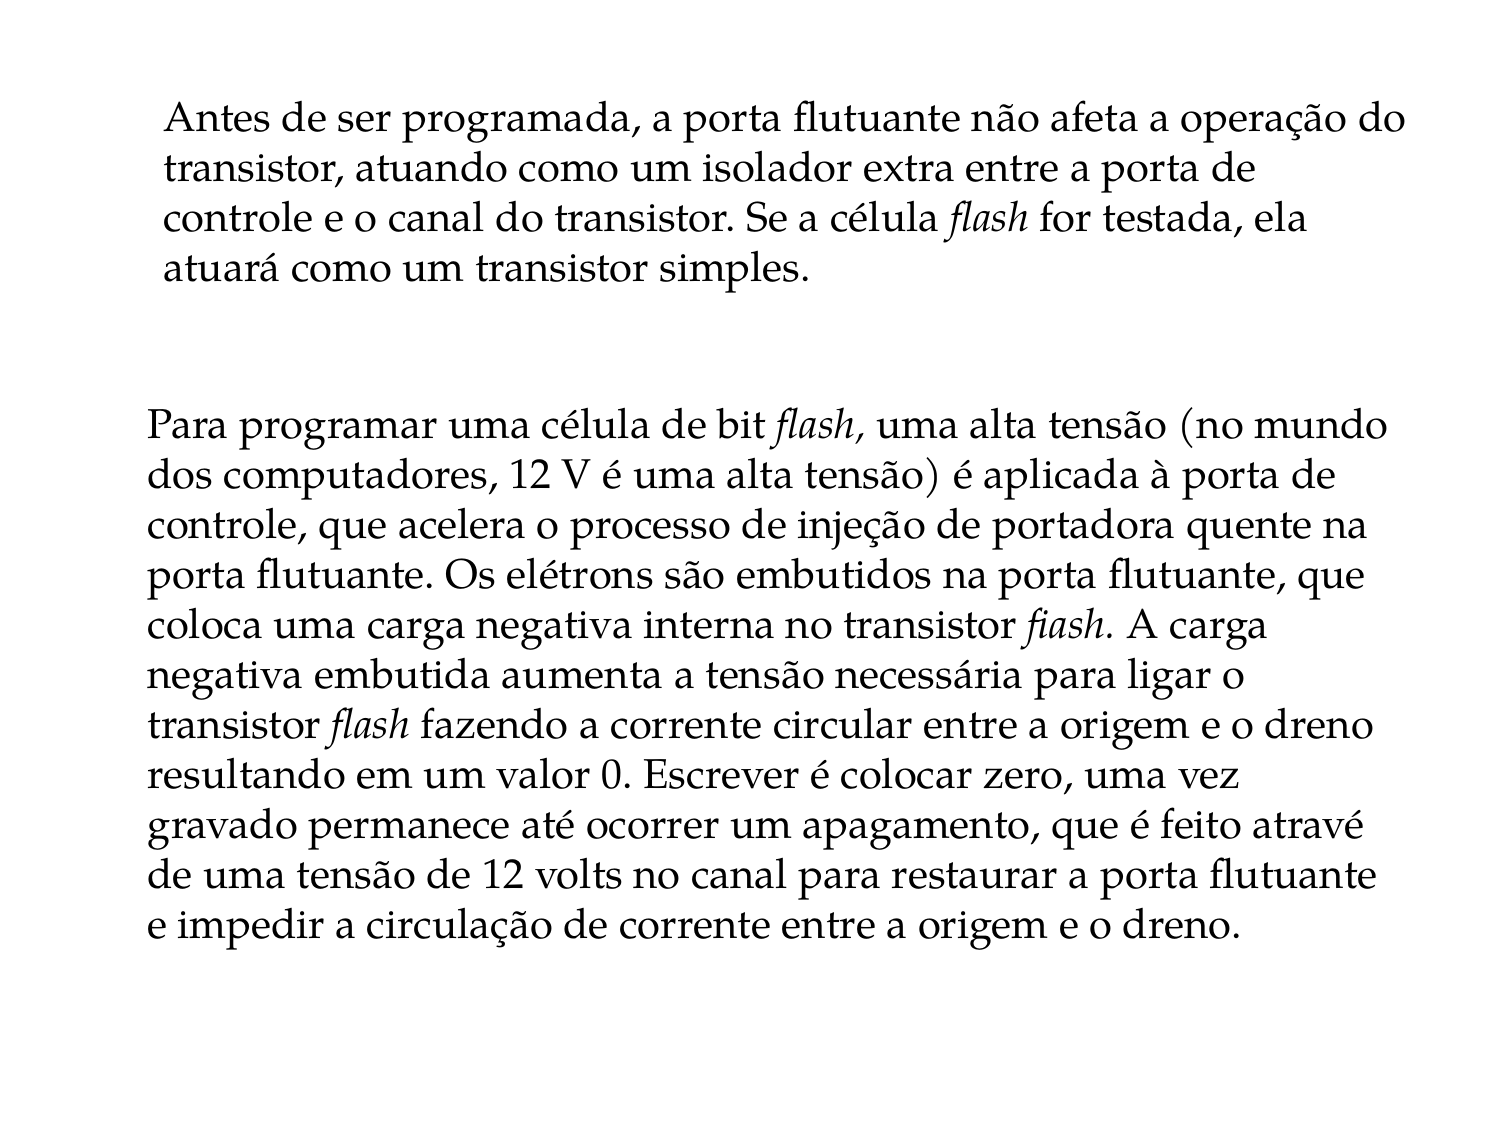

Antes de ser programada, a porta flutuante não afeta a operação do transistor, atuando como um isolador extra entre a porta de controle e o canal do transistor. Se a célula flash for testada, ela atuará como um transistor simples.

Para programar uma célula de bit flash, uma alta tensão (no mundo dos computadores, 12 V é uma alta tensão) é aplicada à porta de controle, que acelera o processo de injeção de portadora quente na porta flutuante. Os elétrons são embutidos na porta flutuante, que coloca uma carga negativa interna no transistor fiash. A carga negativa embutida aumenta a tensão necessária para ligar o transistor flash fazendo a corrente circular entre a origem e o dreno resultando em um valor 0. Escrever é colocar zero, uma vez gravado permanece até ocorrer um apagamento, que é feito atravé de uma tensão de 12 volts no canal para restaurar a porta flutuante e impedir a circulação de corrente entre a origem e o dreno.